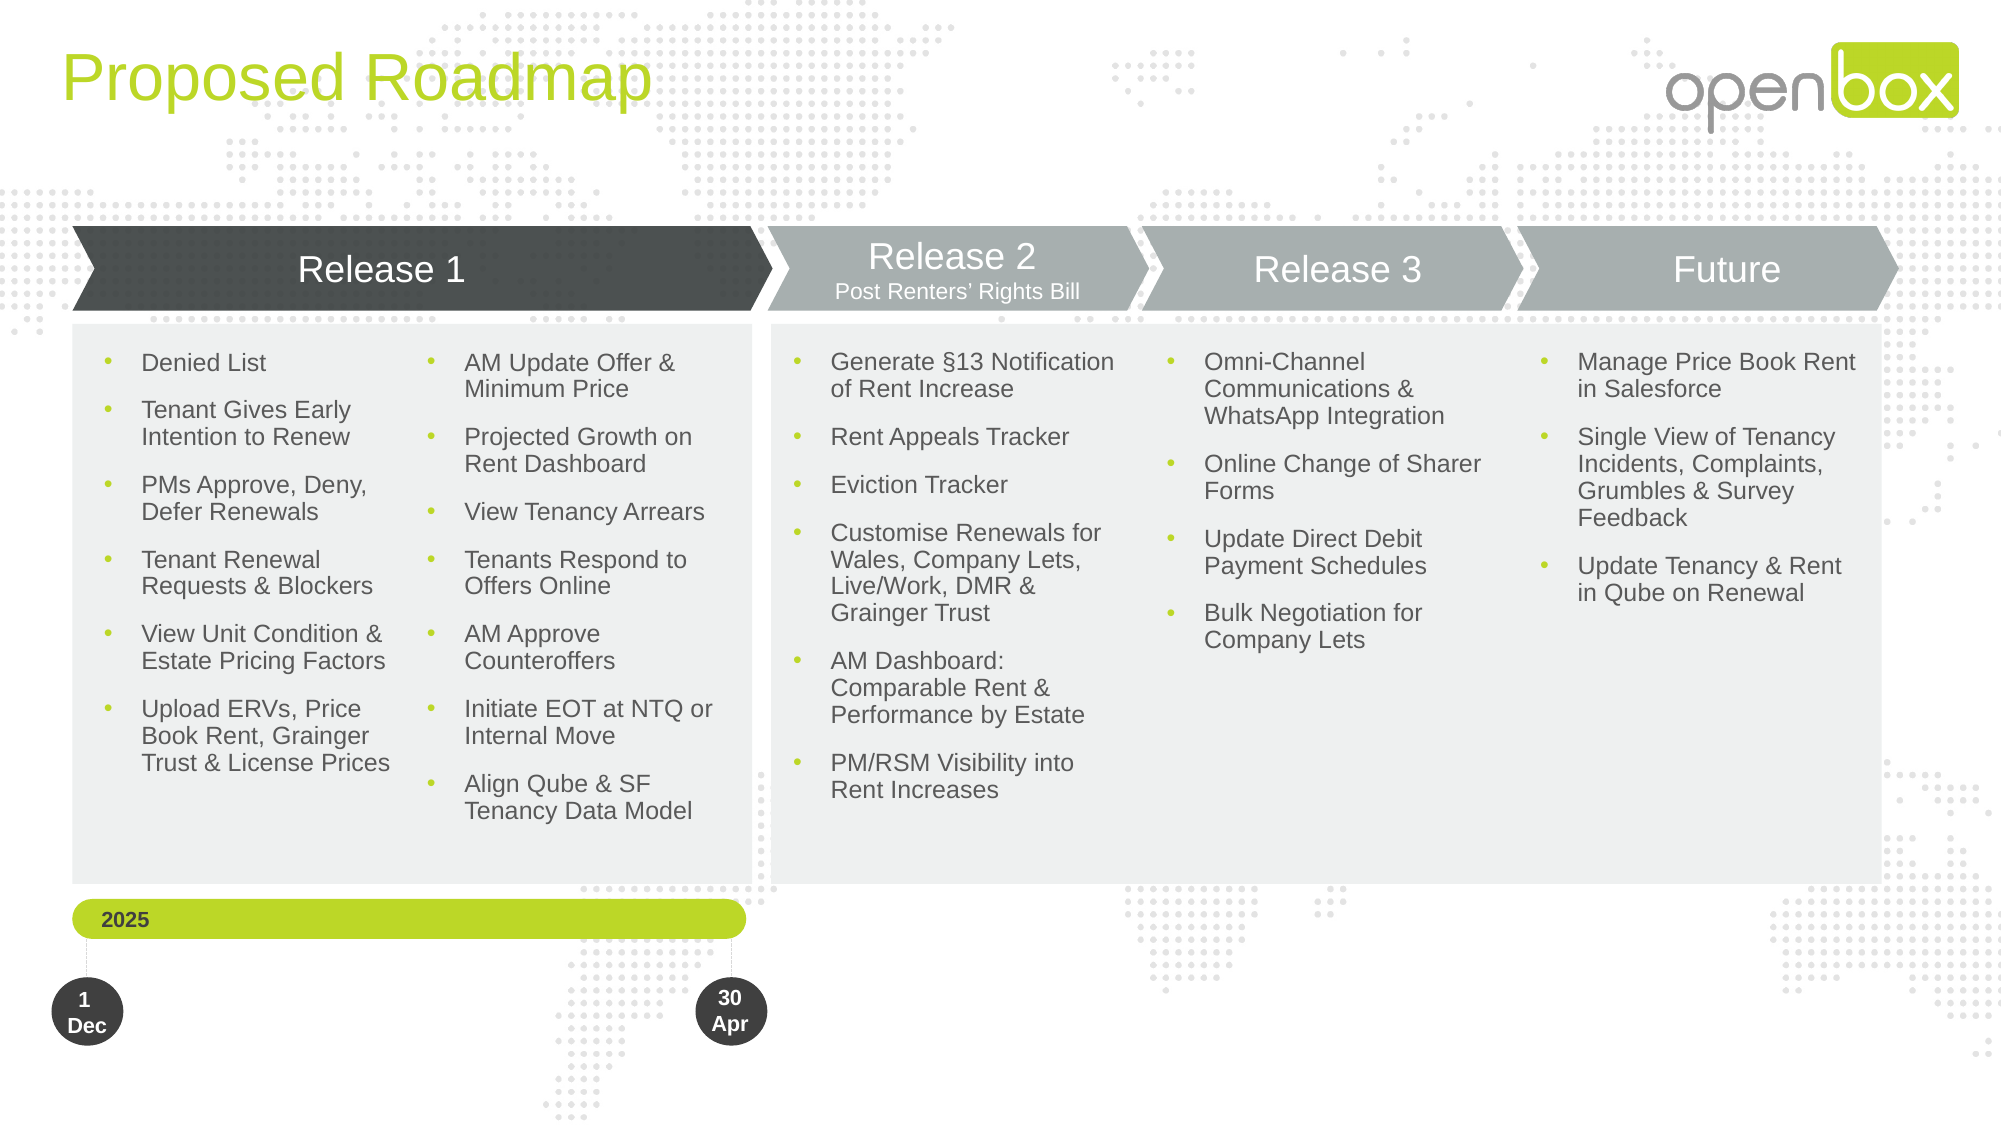

Proposed Roadmap
Release 2
Post Renters’ Rights Bill

Release 1
Release 3                        Future

Generate §13 Notification of Rent Increase
Rent Appeals Tracker
Eviction Tracker
Customise Renewals for Wales, Company Lets, Live/Work, DMR & Grainger Trust
AM Dashboard: Comparable Rent & Performance by Estate
PM/RSM Visibility into Rent Increases

Differentiate COS from Renewals Opportunities
Display Additional Info for Credit Control
Ensure Audit Step is not Skipped

Omni-Channel Communications & WhatsApp Integration
Online Change of Sharer Forms
Update Direct Debit Payment Schedules
Bulk Negotiation for Company Lets

Import Passing Rent from Qube

Manage Price Book Rent in Salesforce
Single View of Tenancy Incidents, Complaints, Grumbles & Survey Feedback
Update Tenancy & Rent
in Qube on Renewal

Denied List
Tenant Gives Early Intention to Renew
PMs Approve, Deny, Defer Renewals
Tenant Renewal Requests & Blockers
View Unit Condition & Estate Pricing Factors
Upload ERVs, Price Book Rent, Grainger Trust & License Prices
AM Update Offer & Minimum Price
Projected Growth on Rent Dashboard
View Tenancy Arrears
Tenants Respond to Offers Online
AM Approve Counteroffers
Initiate EOT at NTQ or Internal Move
Align Qube & SF Tenancy Data Model
2025

30 Apr
1
Dec